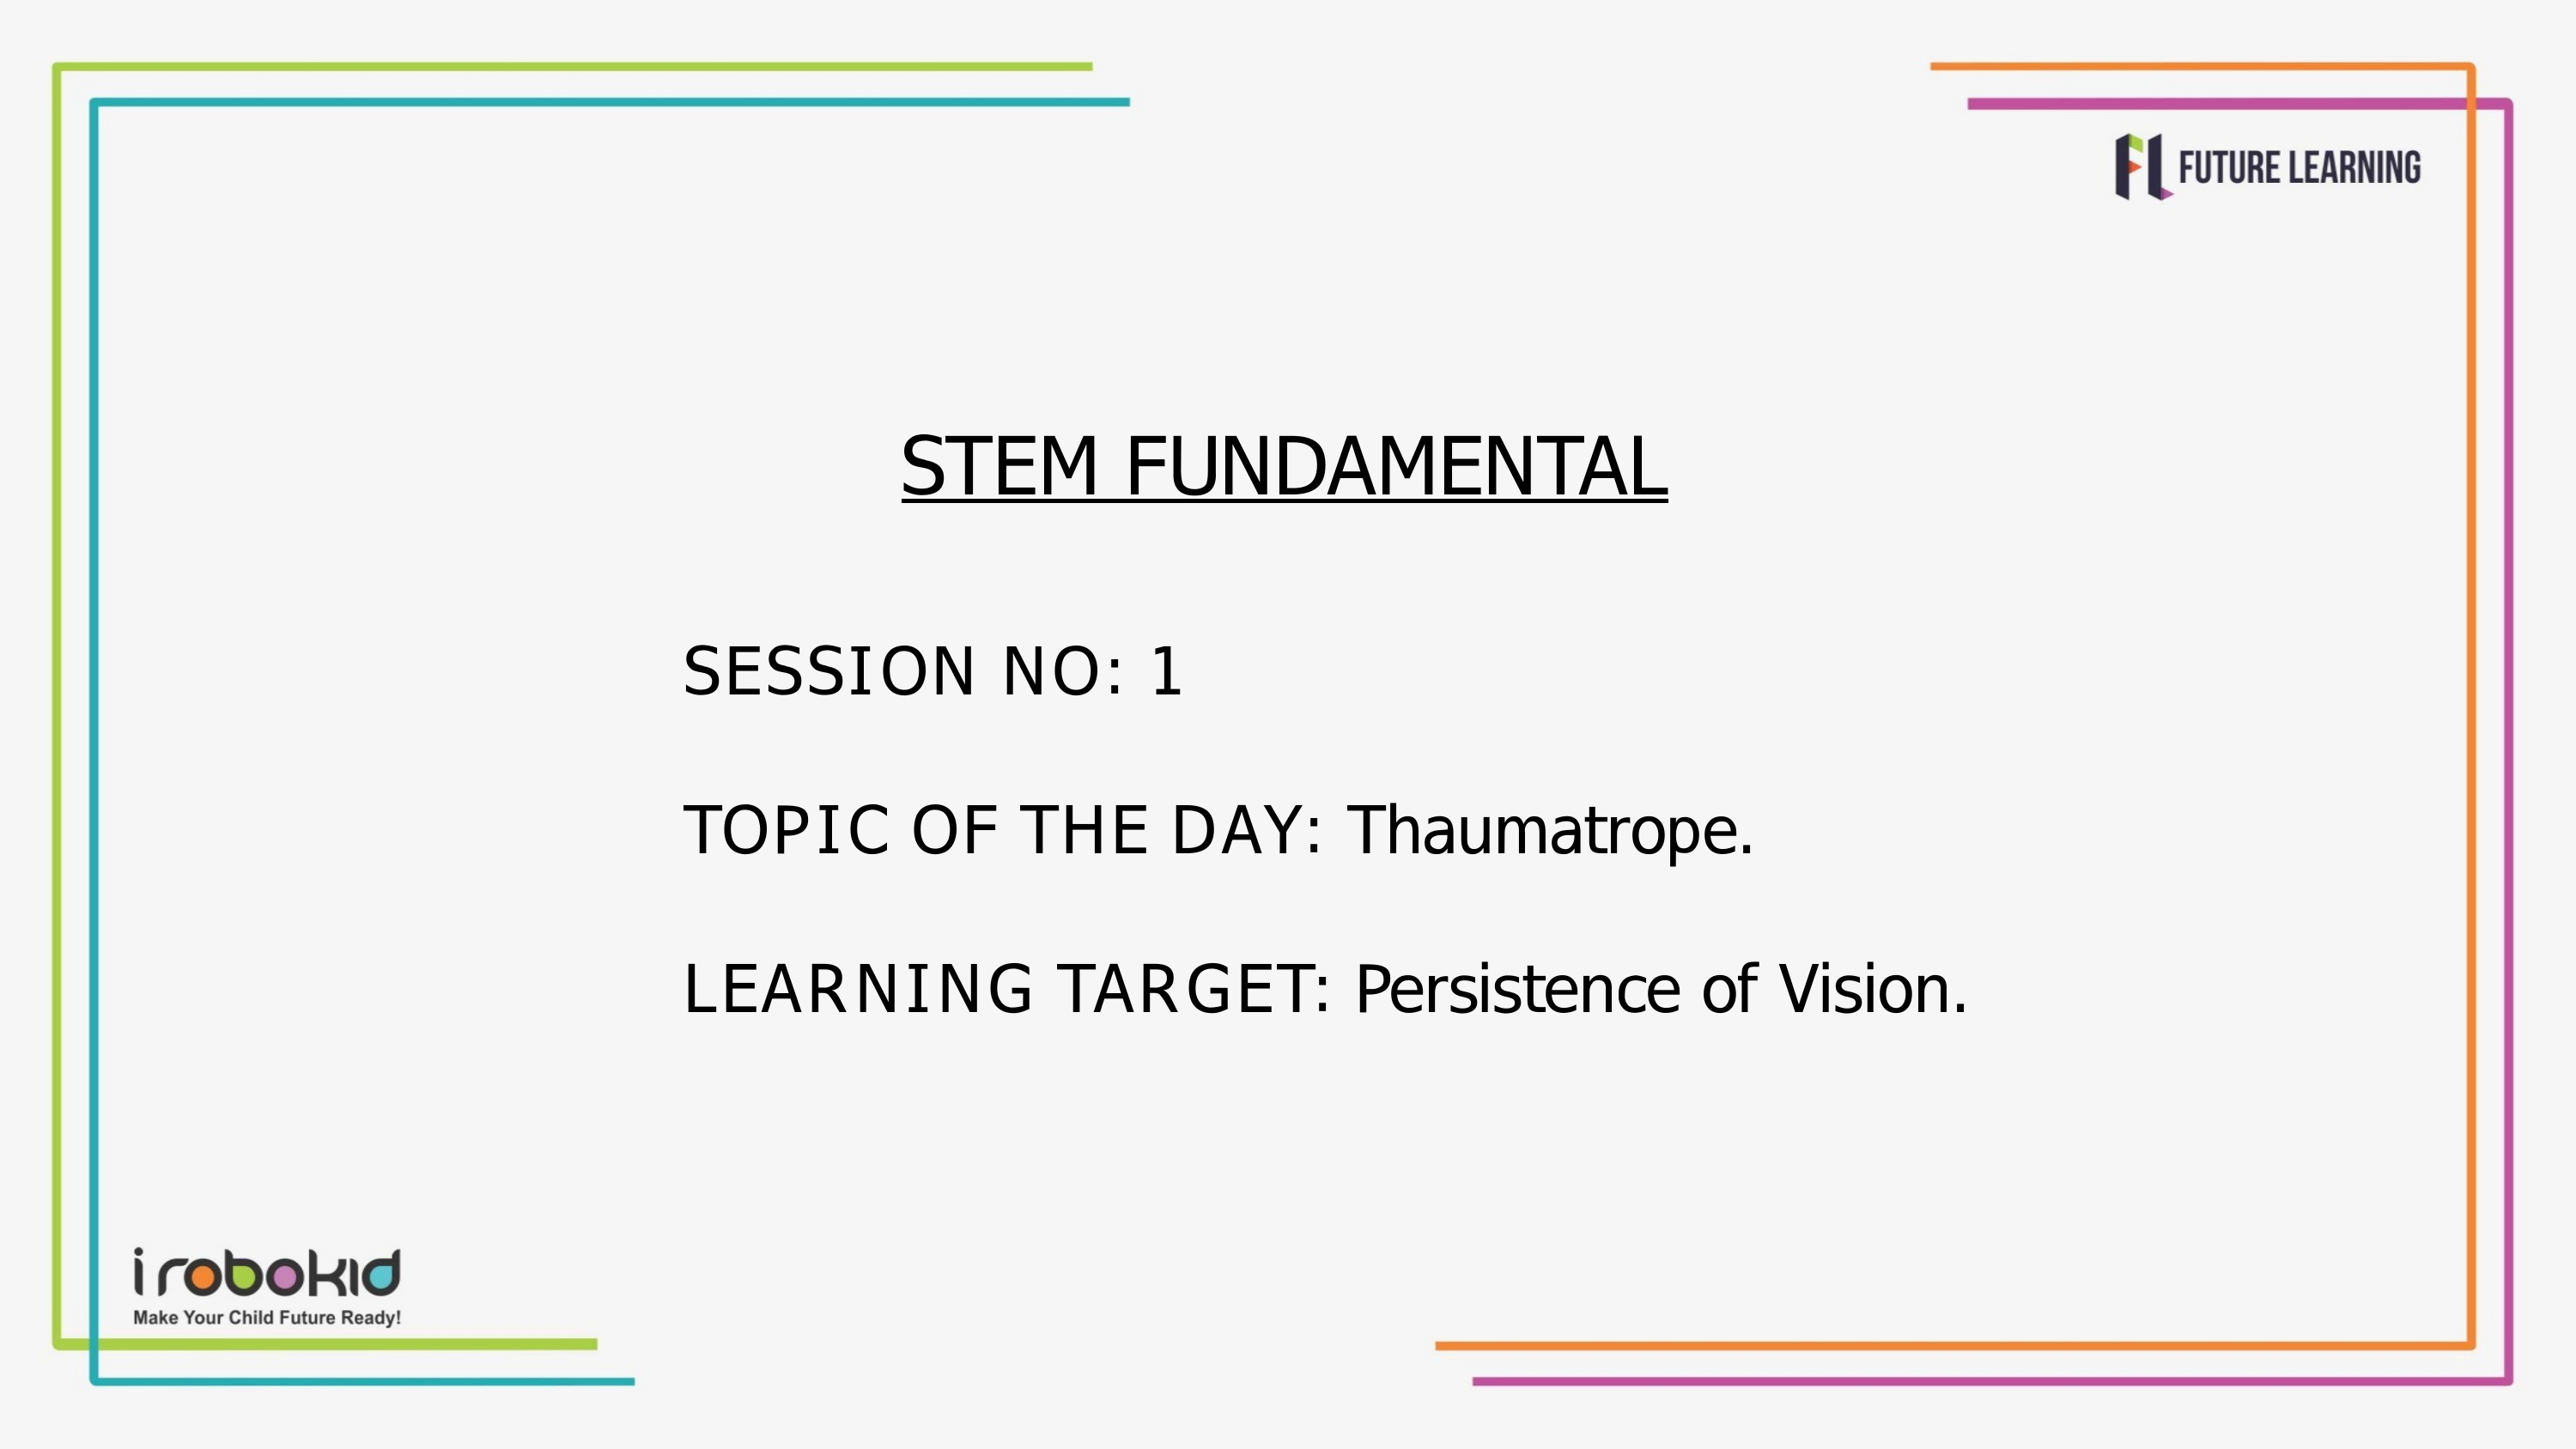

# STEM FUNDAMENTAL
SESSION NO: 1

TOPIC OF THE DAY: Thaumatrope.

LEARNING TARGET: Persistence of Vision.